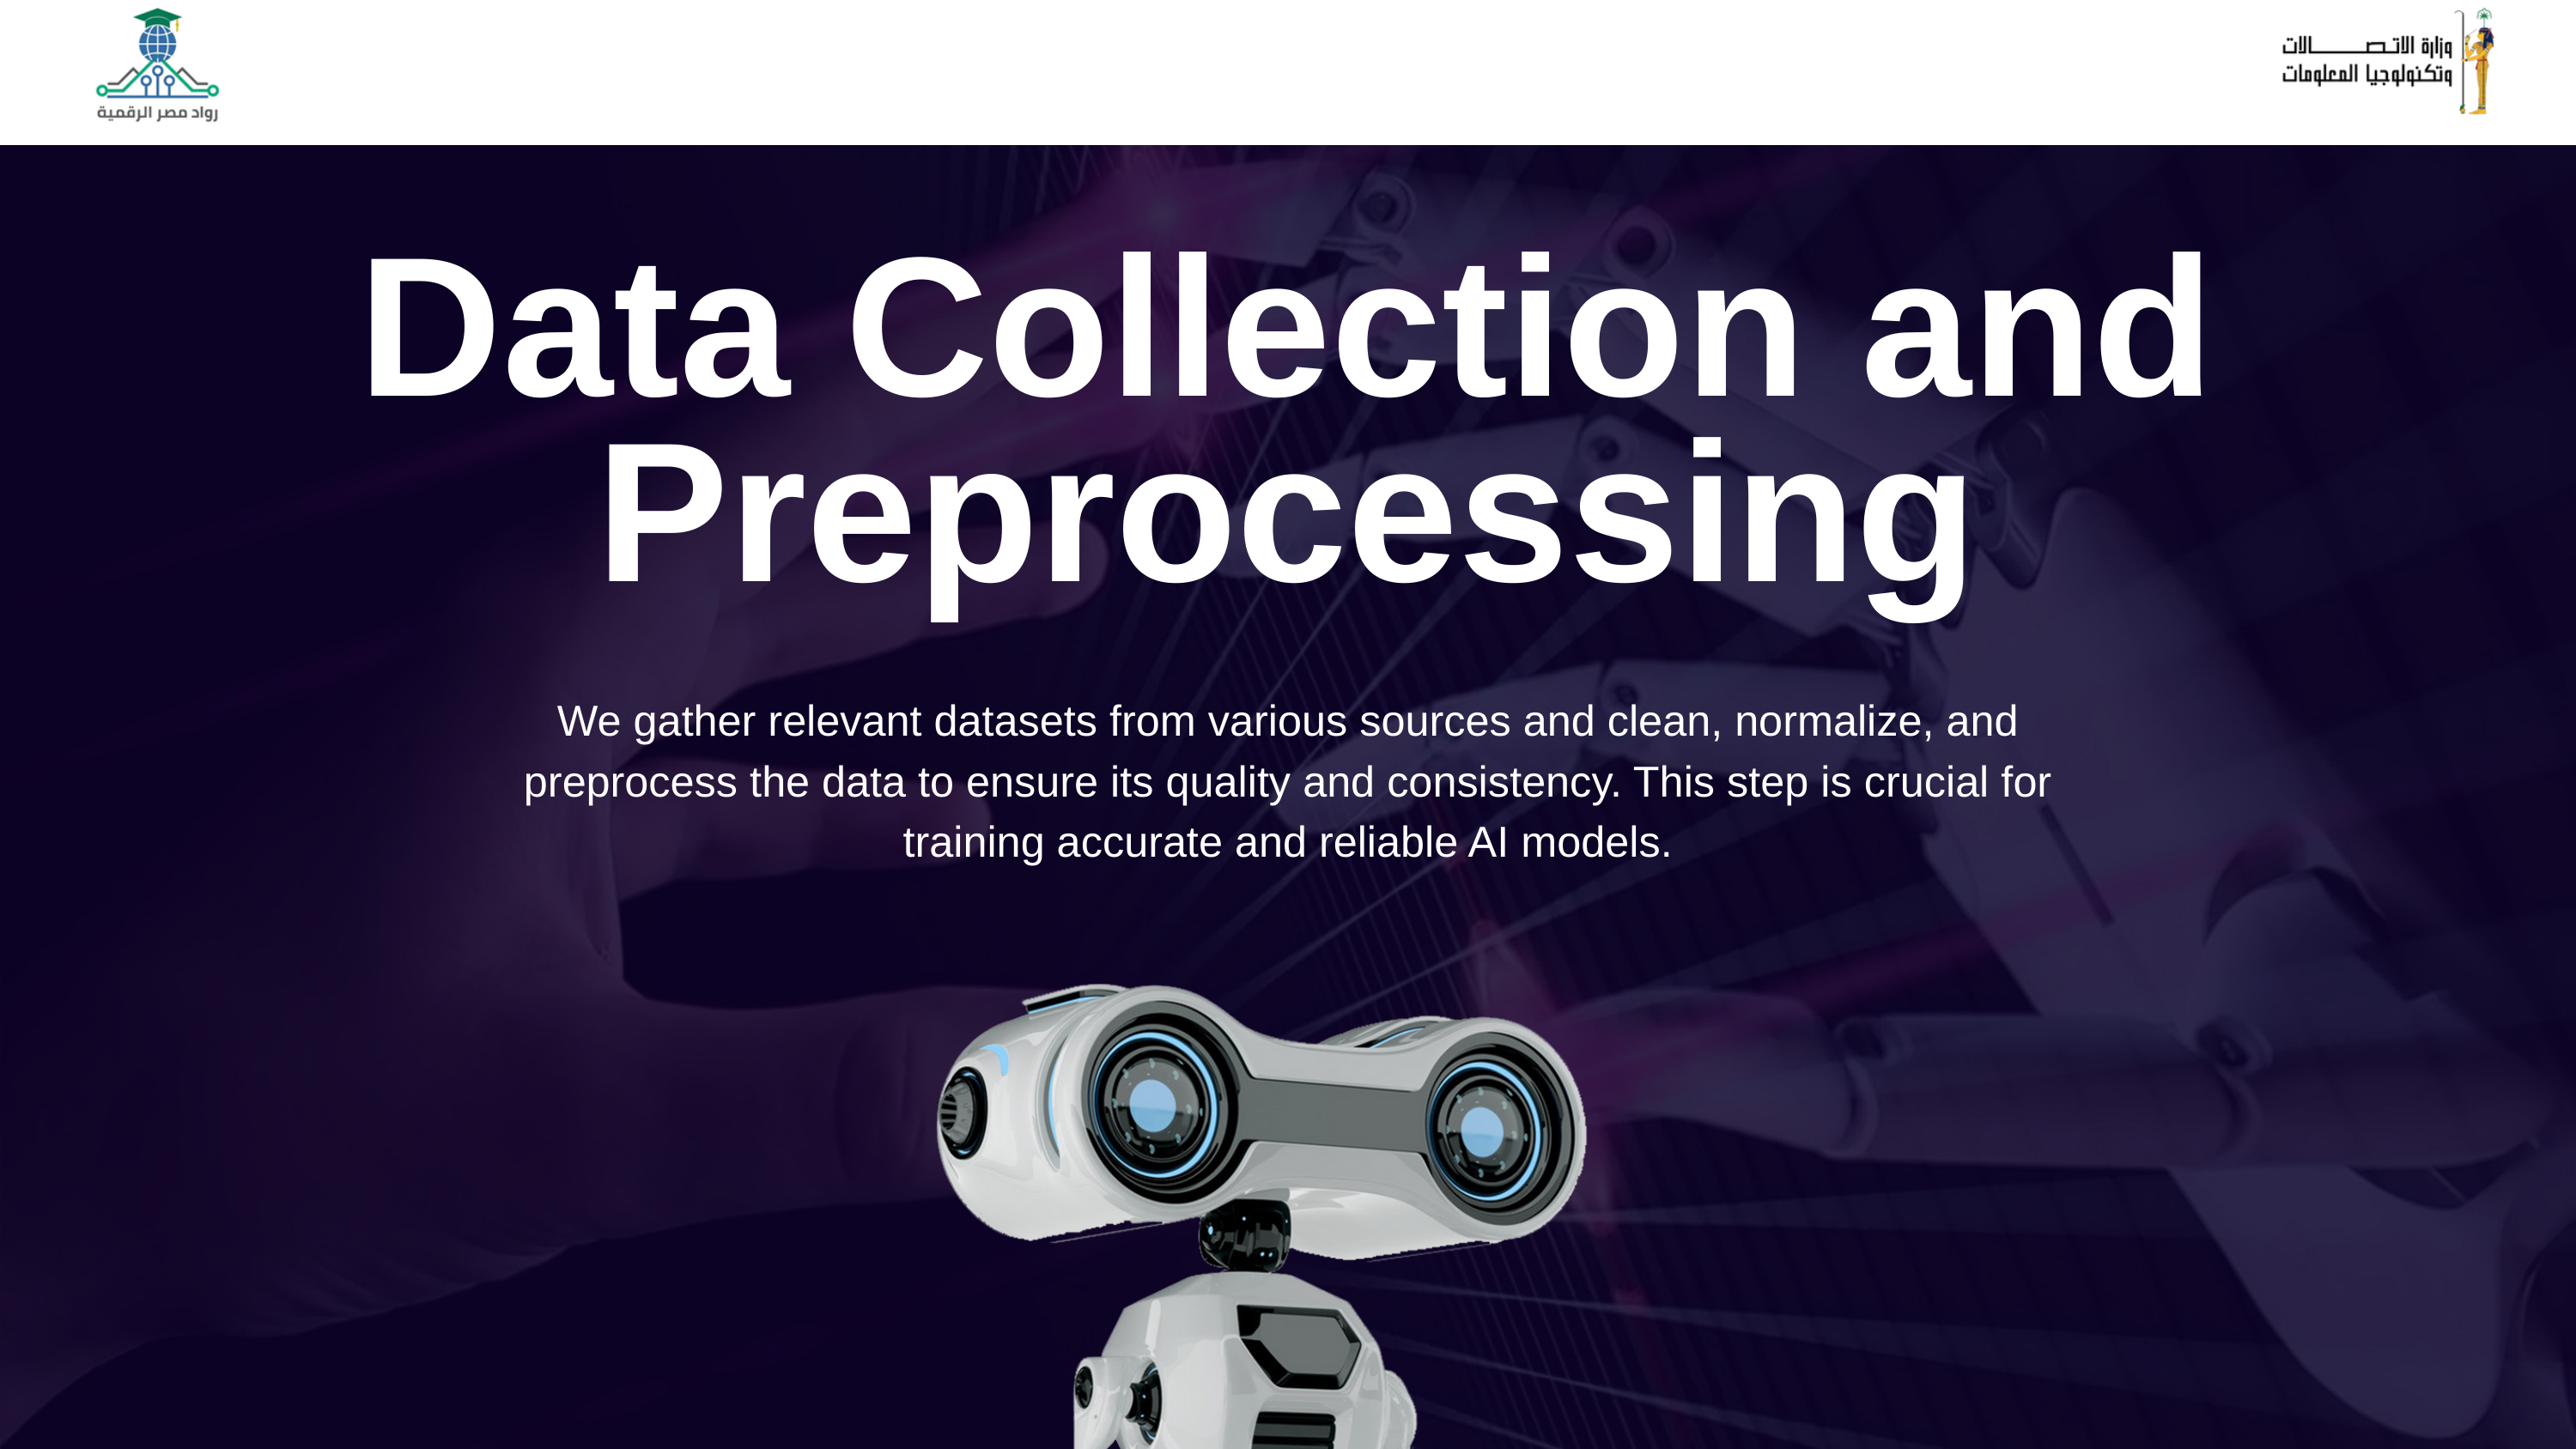

Data Collection and Preprocessing
We gather relevant datasets from various sources and clean, normalize, and preprocess the data to ensure its quality and consistency. This step is crucial for training accurate and reliable AI models.